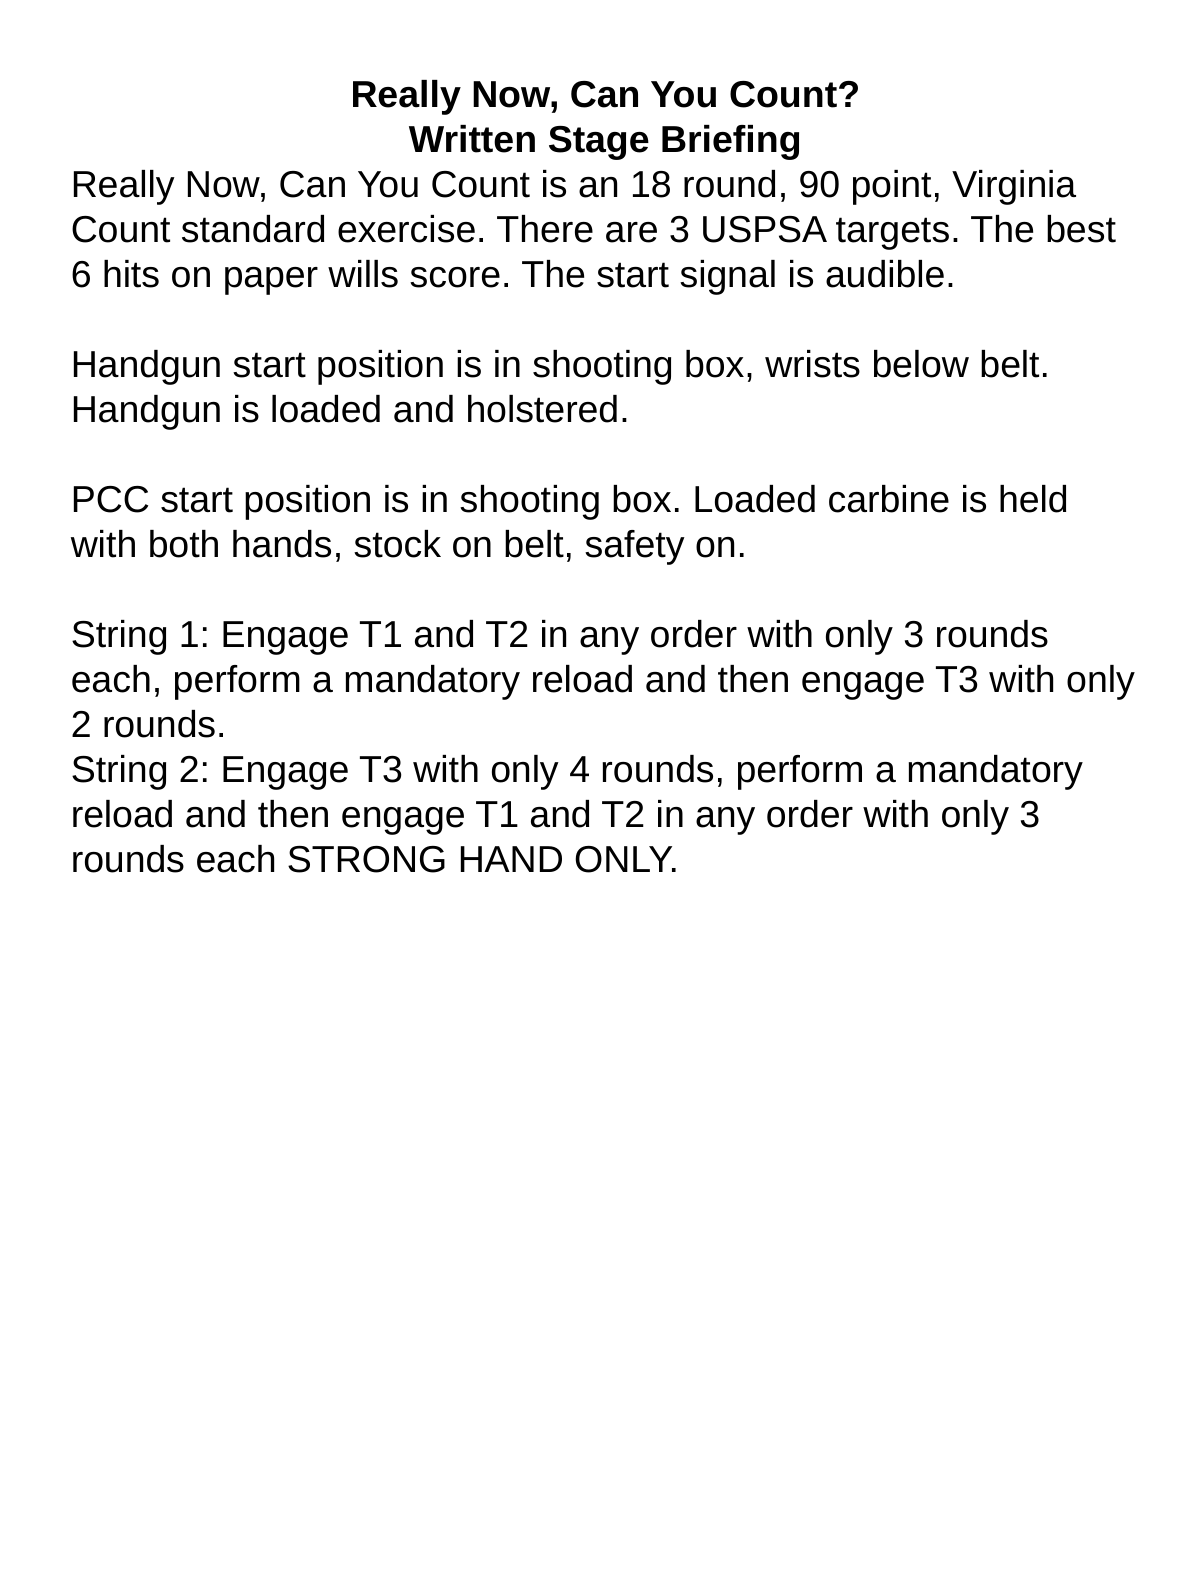

Really Now, Can You Count?
Written Stage Briefing
Really Now, Can You Count is an 18 round, 90 point, Virginia Count standard exercise. There are 3 USPSA targets. The best 6 hits on paper wills score. The start signal is audible.

Handgun start position is in shooting box, wrists below belt. Handgun is loaded and holstered.

PCC start position is in shooting box. Loaded carbine is held with both hands, stock on belt, safety on.

String 1: Engage T1 and T2 in any order with only 3 rounds each, perform a mandatory reload and then engage T3 with only 2 rounds.
String 2: Engage T3 with only 4 rounds, perform a mandatory reload and then engage T1 and T2 in any order with only 3 rounds each STRONG HAND ONLY.